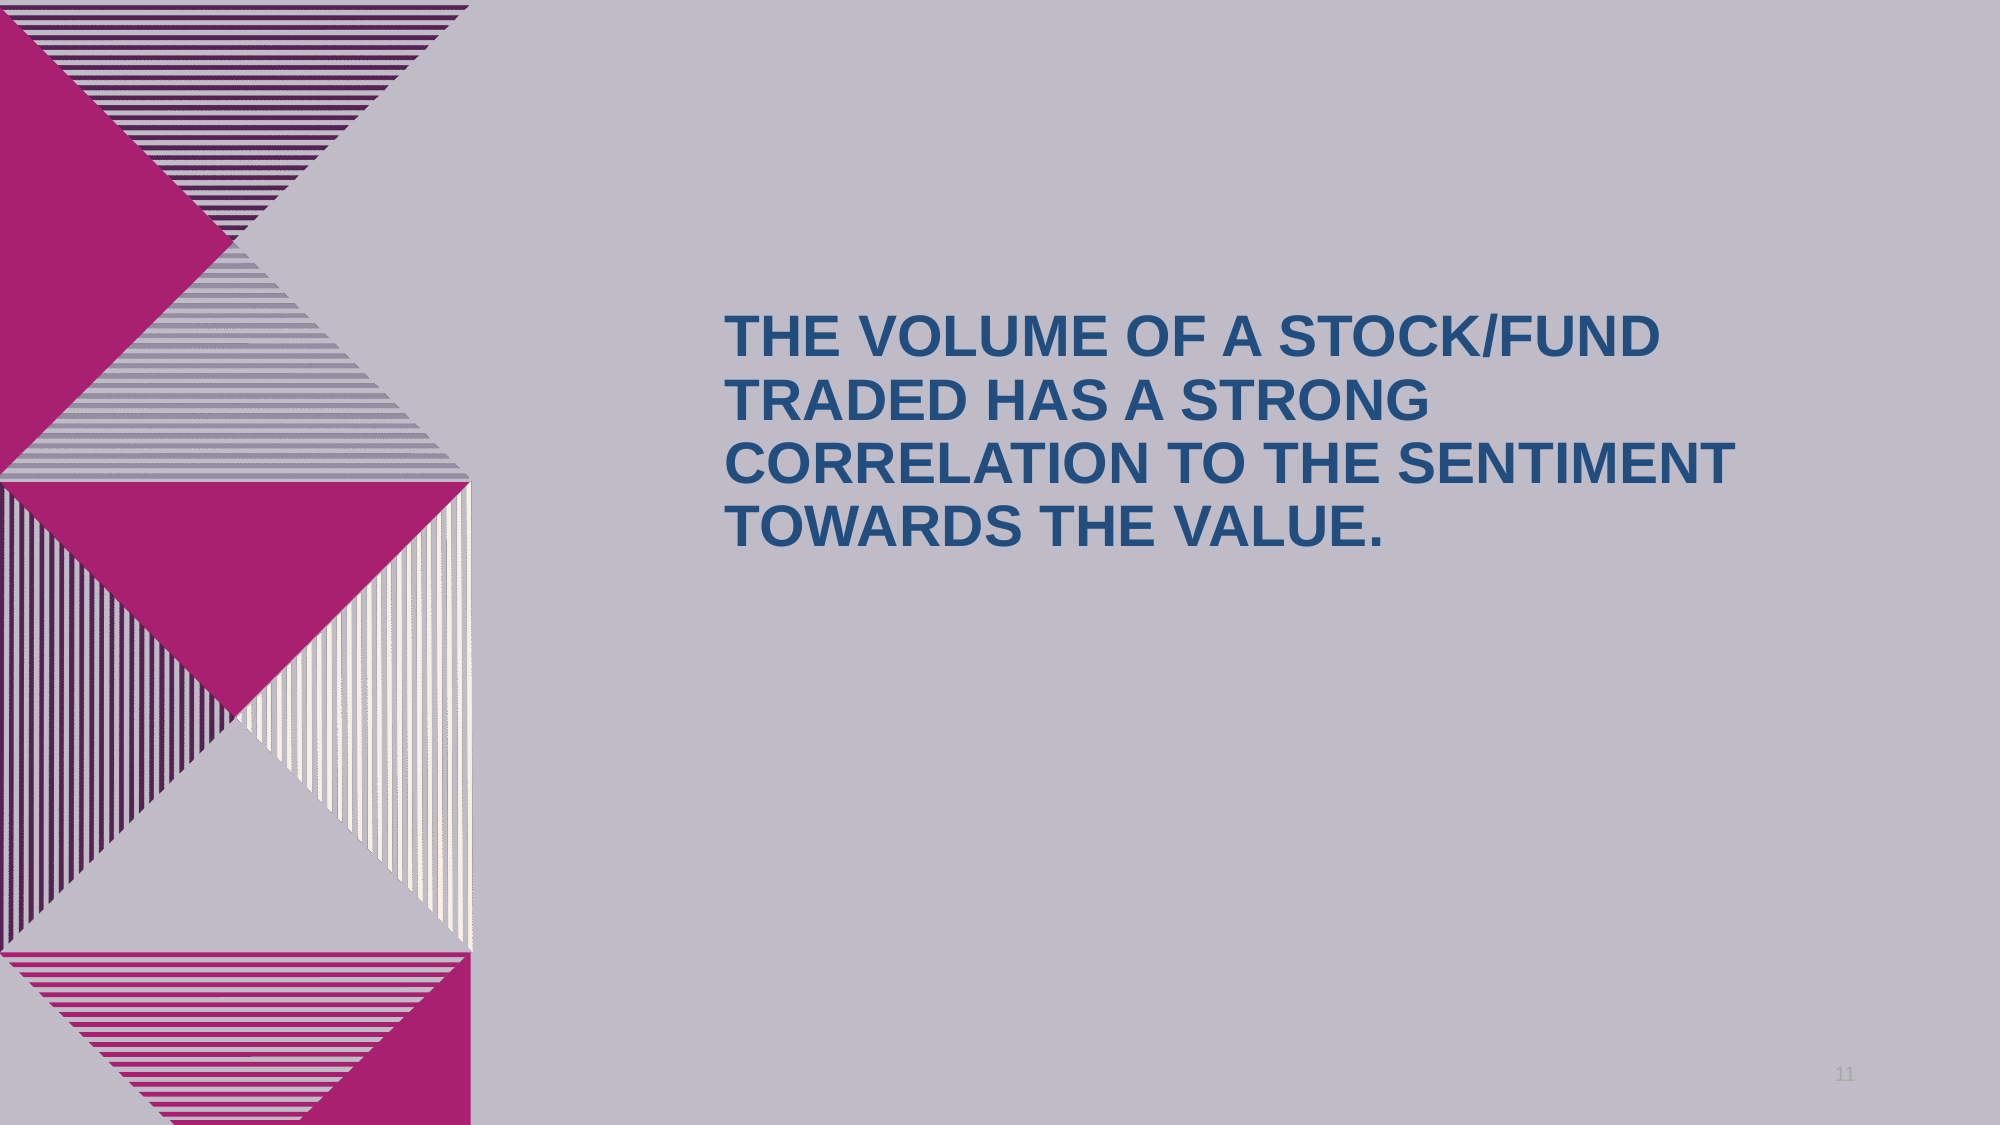

# The volume of a stock/fund traded has a strong correlation to the sentiment towards the value.
11